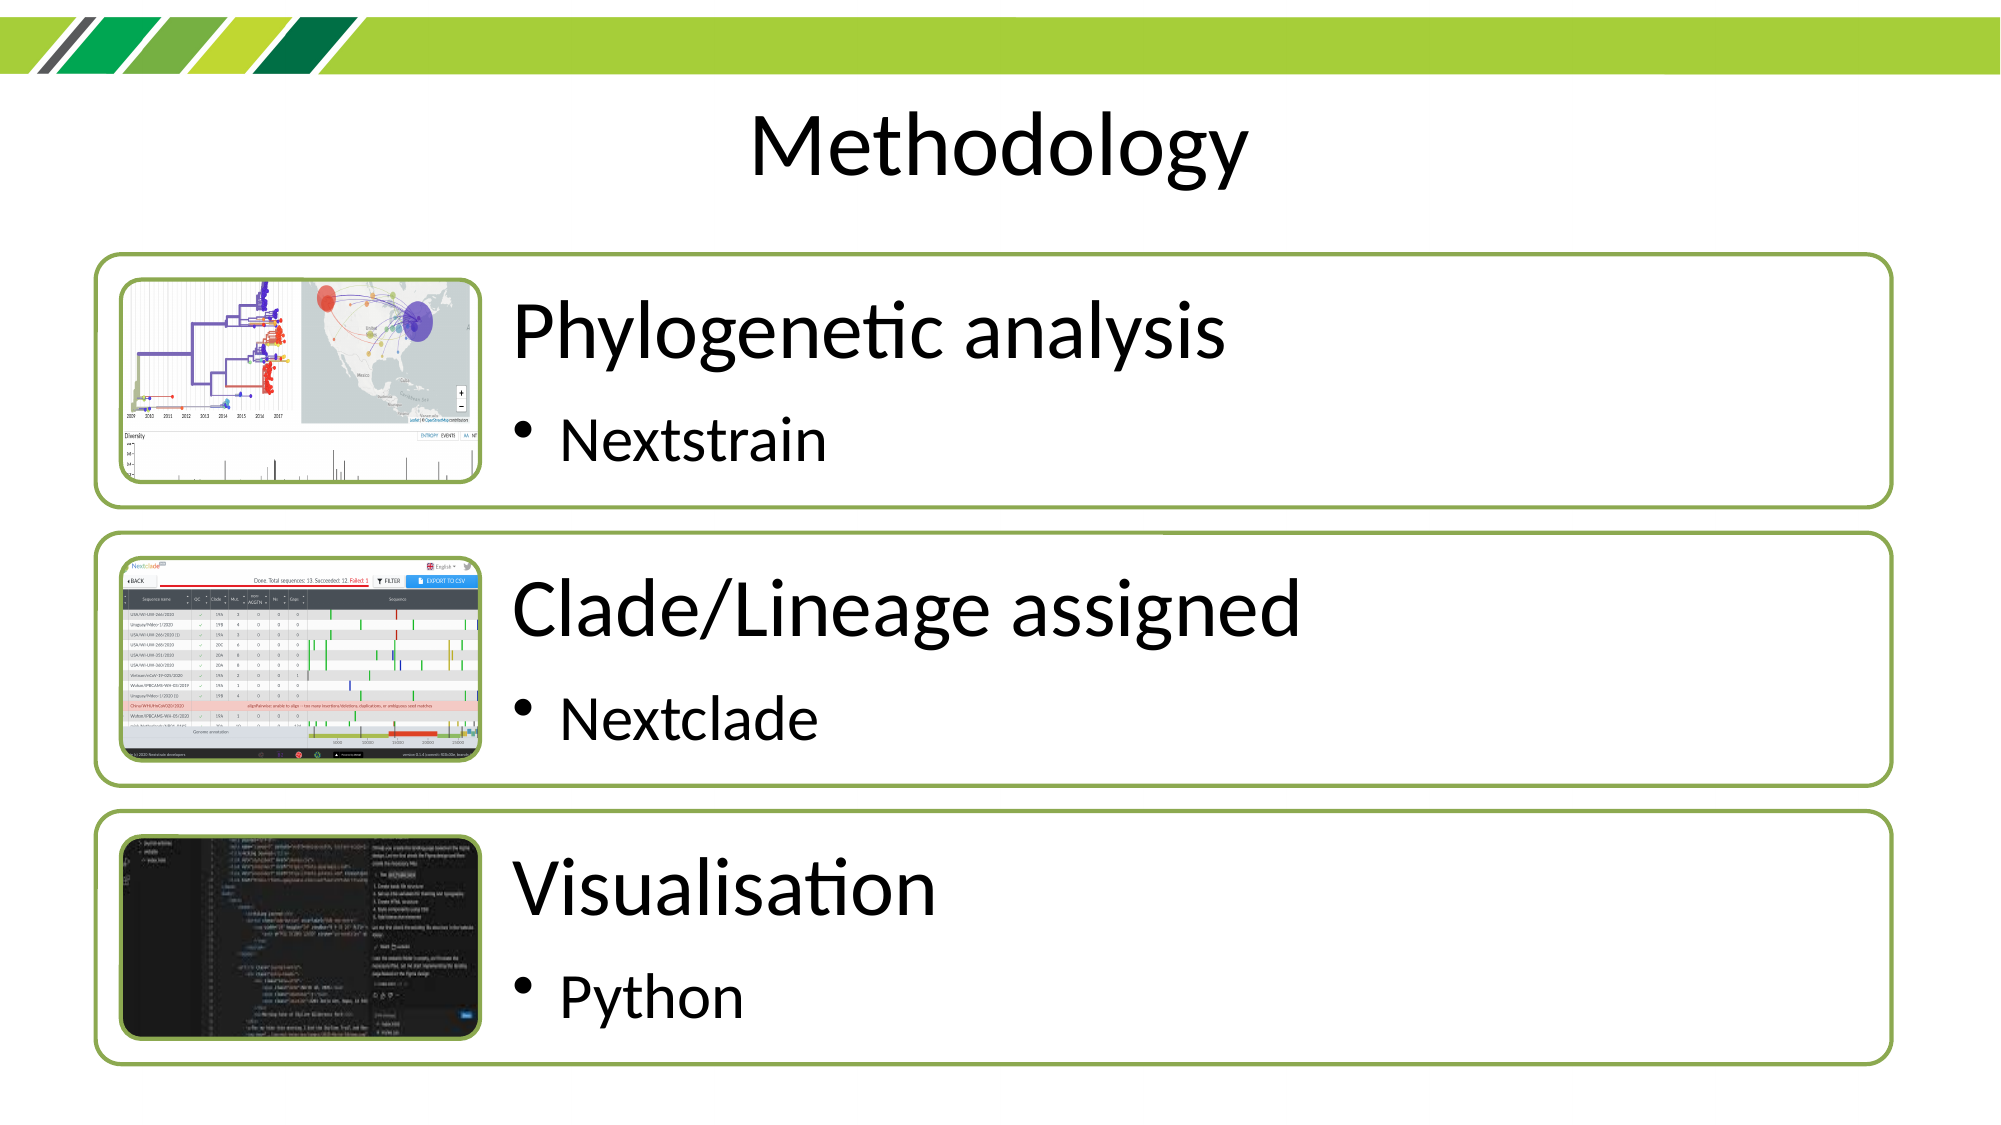

# Methodology
Phylogenetic analysis
Nextstrain
Clade/Lineage assigned
Nextclade
Visualisation
Python